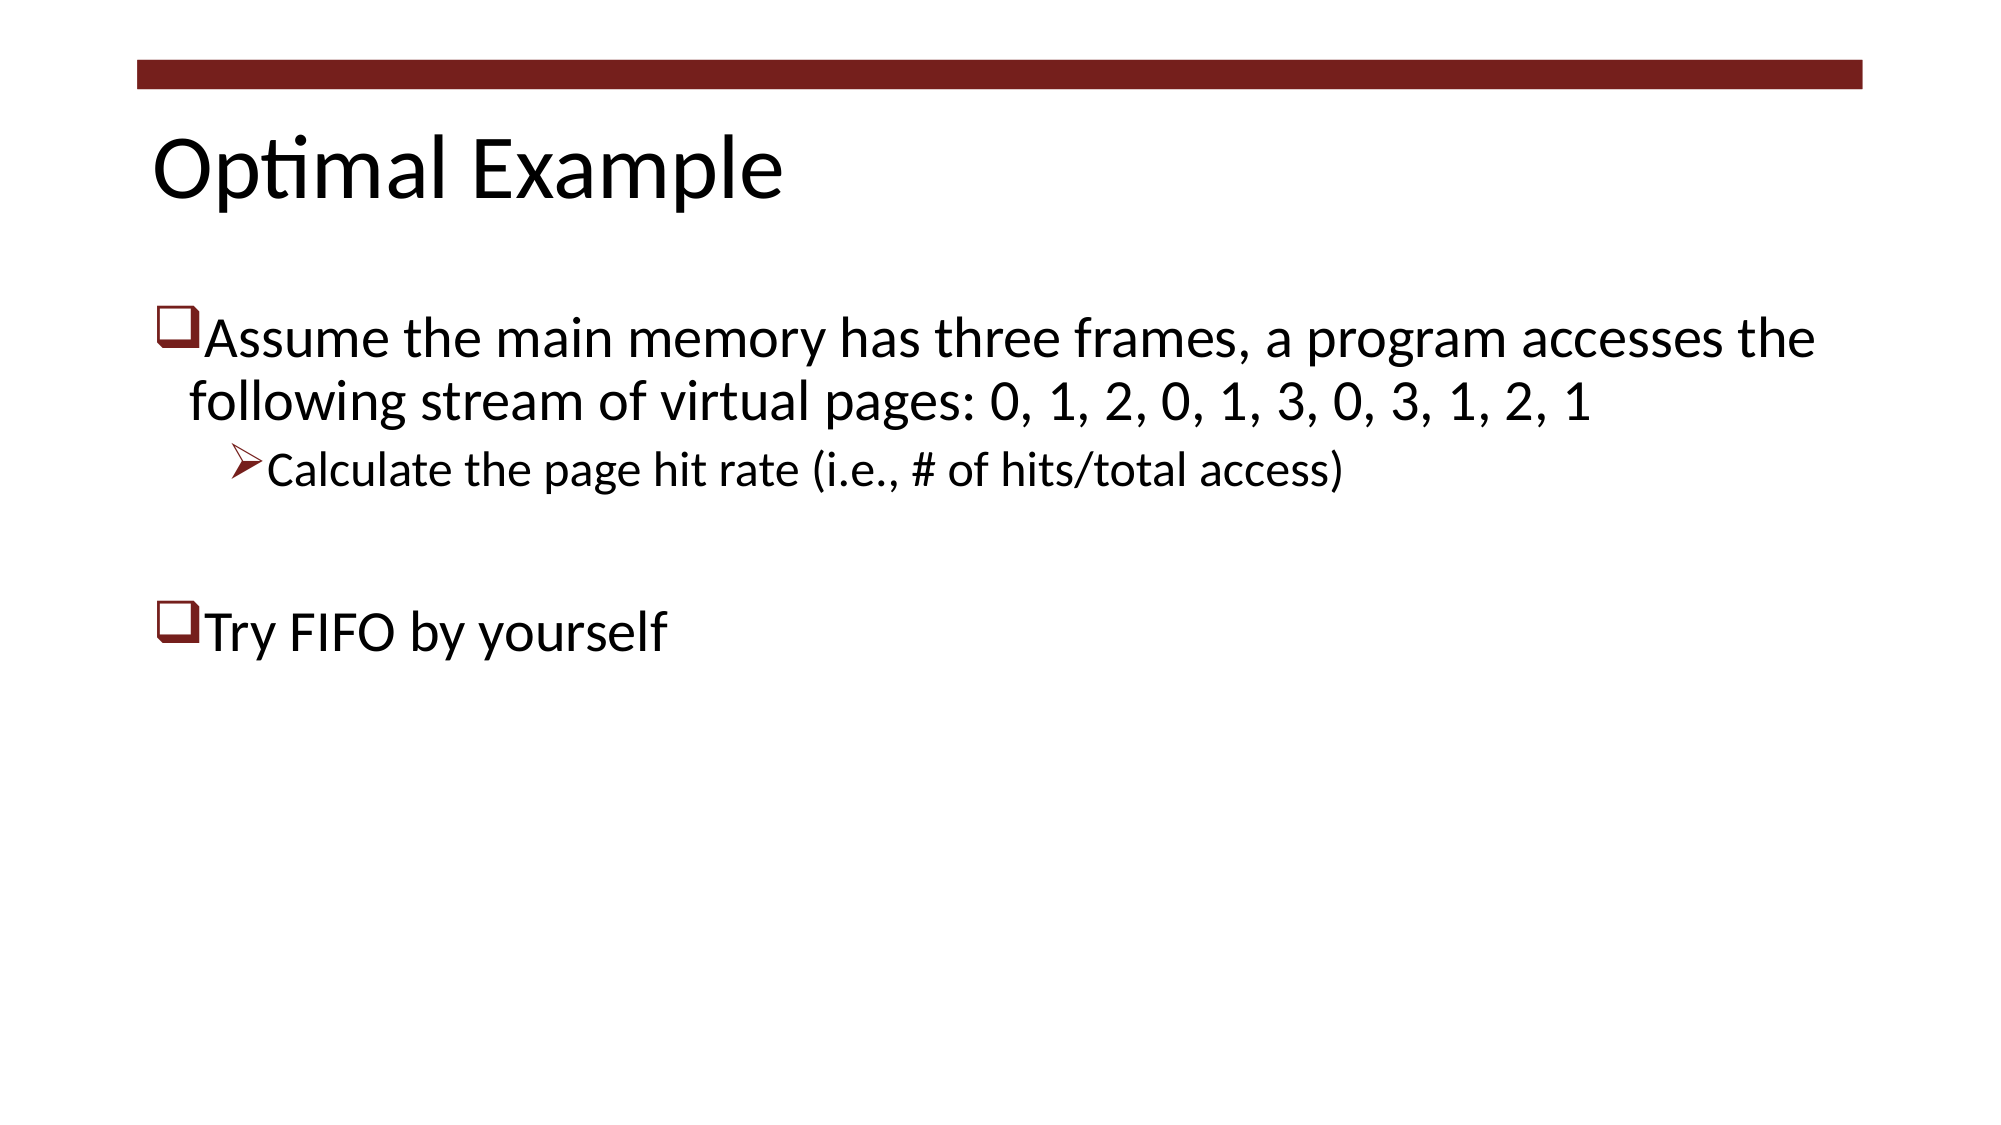

# Optimal Example
Assume the main memory has three frames, a program accesses the following stream of virtual pages: 0, 1, 2, 0, 1, 3, 0, 3, 1, 2, 1
Calculate the page hit rate (i.e., # of hits/total access)

Try FIFO by yourself